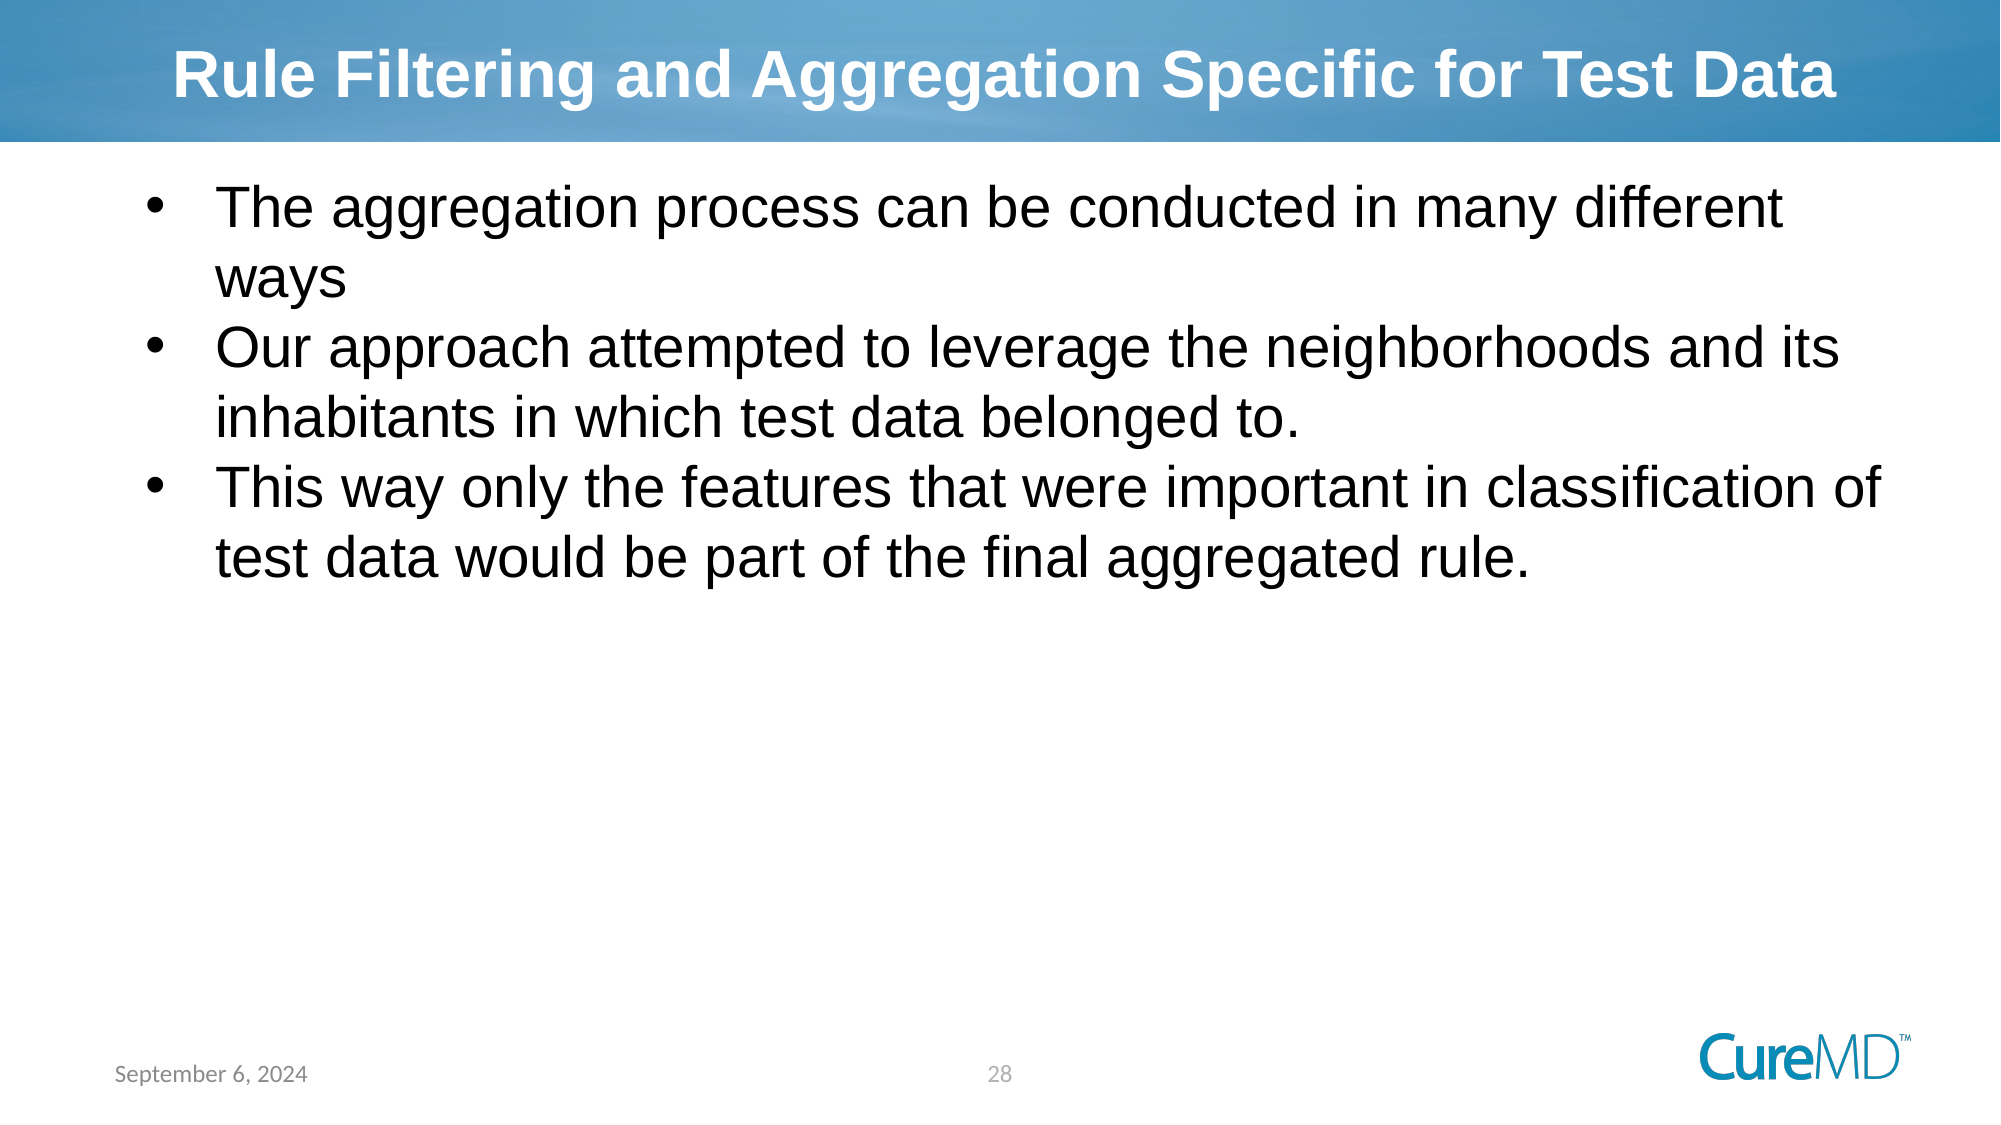

# Rule Filtering and Aggregation Specific for Test Data
The aggregation process can be conducted in many different ways
Our approach attempted to leverage the neighborhoods and its inhabitants in which test data belonged to.
This way only the features that were important in classification of test data would be part of the final aggregated rule.

September 6, 2024
28